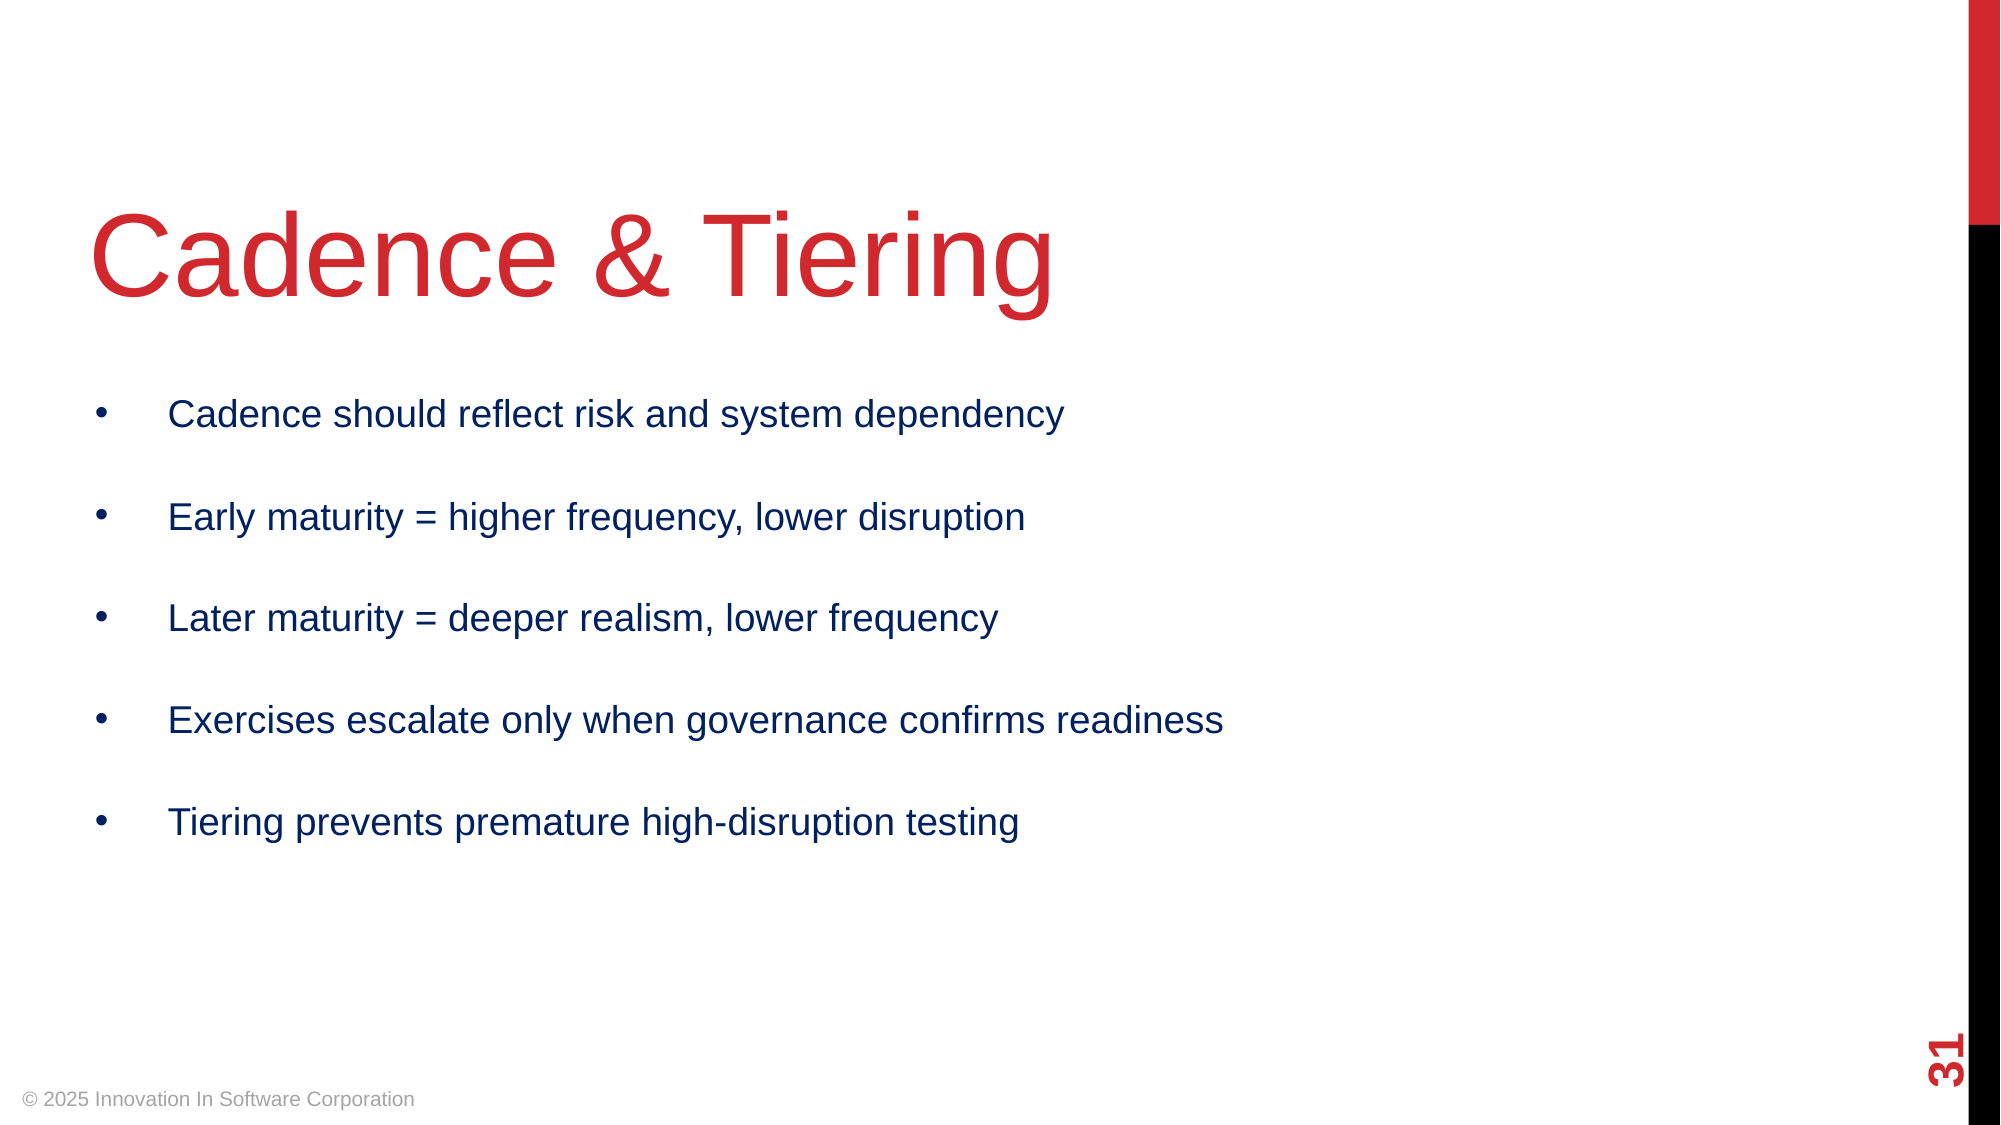

Cadence & Tiering
Cadence should reflect risk and system dependency
Early maturity = higher frequency, lower disruption
Later maturity = deeper realism, lower frequency
Exercises escalate only when governance confirms readiness
Tiering prevents premature high-disruption testing
31
© 2025 Innovation In Software Corporation